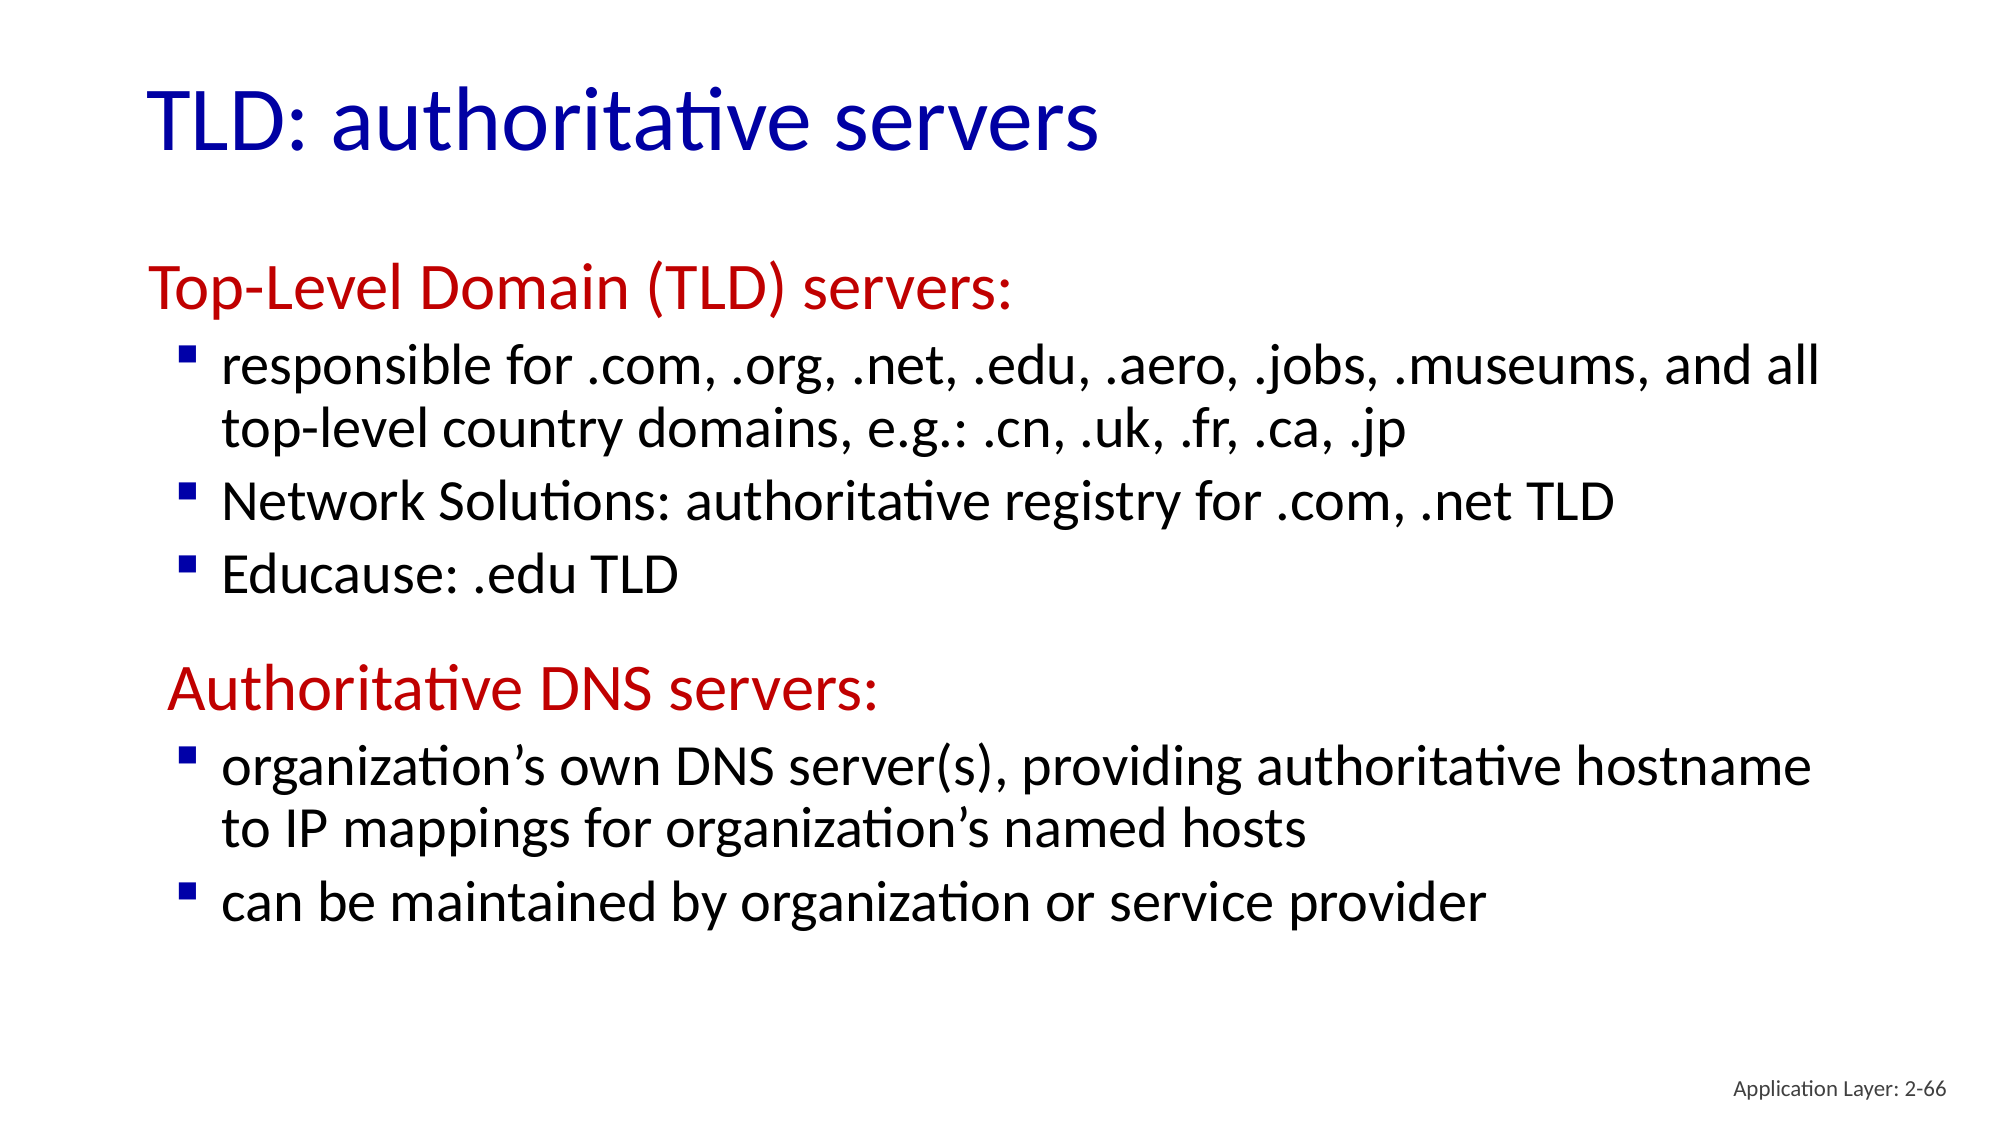

# TLD: authoritative servers
Top-Level Domain (TLD) servers:
responsible for .com, .org, .net, .edu, .aero, .jobs, .museums, and all top-level country domains, e.g.: .cn, .uk, .fr, .ca, .jp
Network Solutions: authoritative registry for .com, .net TLD
Educause: .edu TLD
Authoritative DNS servers:
organization’s own DNS server(s), providing authoritative hostname to IP mappings for organization’s named hosts
can be maintained by organization or service provider

Application Layer: 2-66